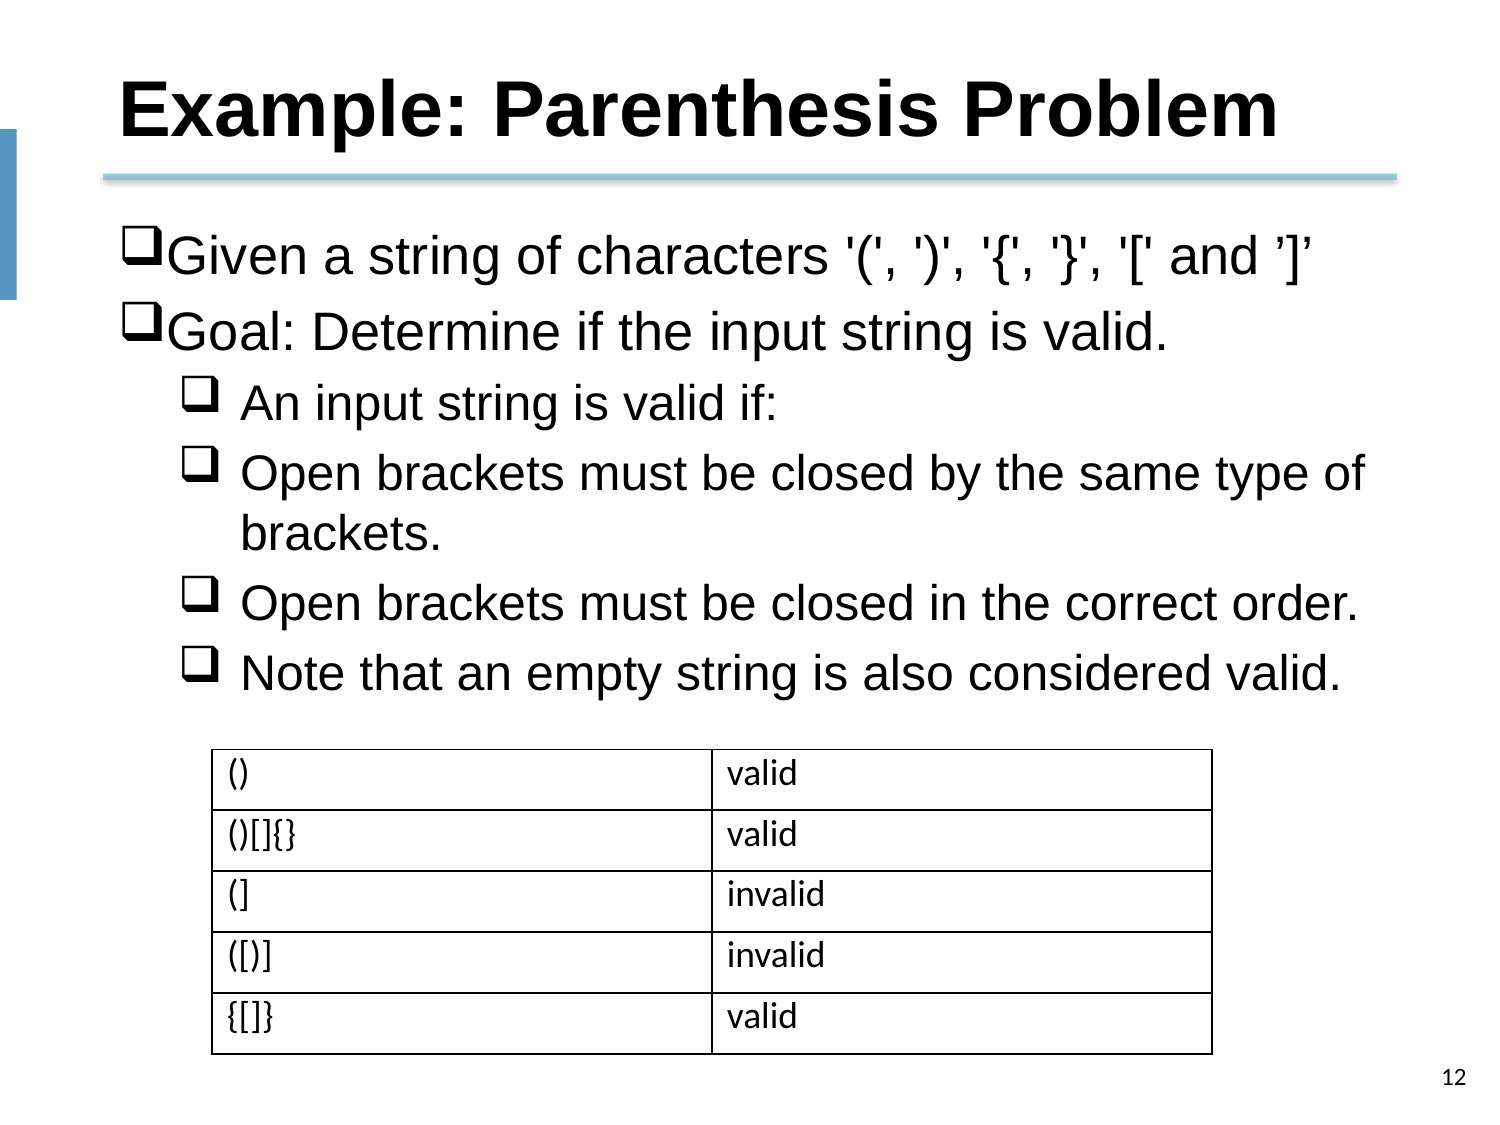

# Example: Parenthesis Problem
Given a string of characters '(', ')', '{', '}', '[' and ’]’
Goal: Determine if the input string is valid.
An input string is valid if:
Open brackets must be closed by the same type of brackets.
Open brackets must be closed in the correct order.
Note that an empty string is also considered valid.

| () | valid |
| --- | --- |
| ()[]{} | valid |
| (] | invalid |
| ([)] | invalid |
| {[]} | valid |
12